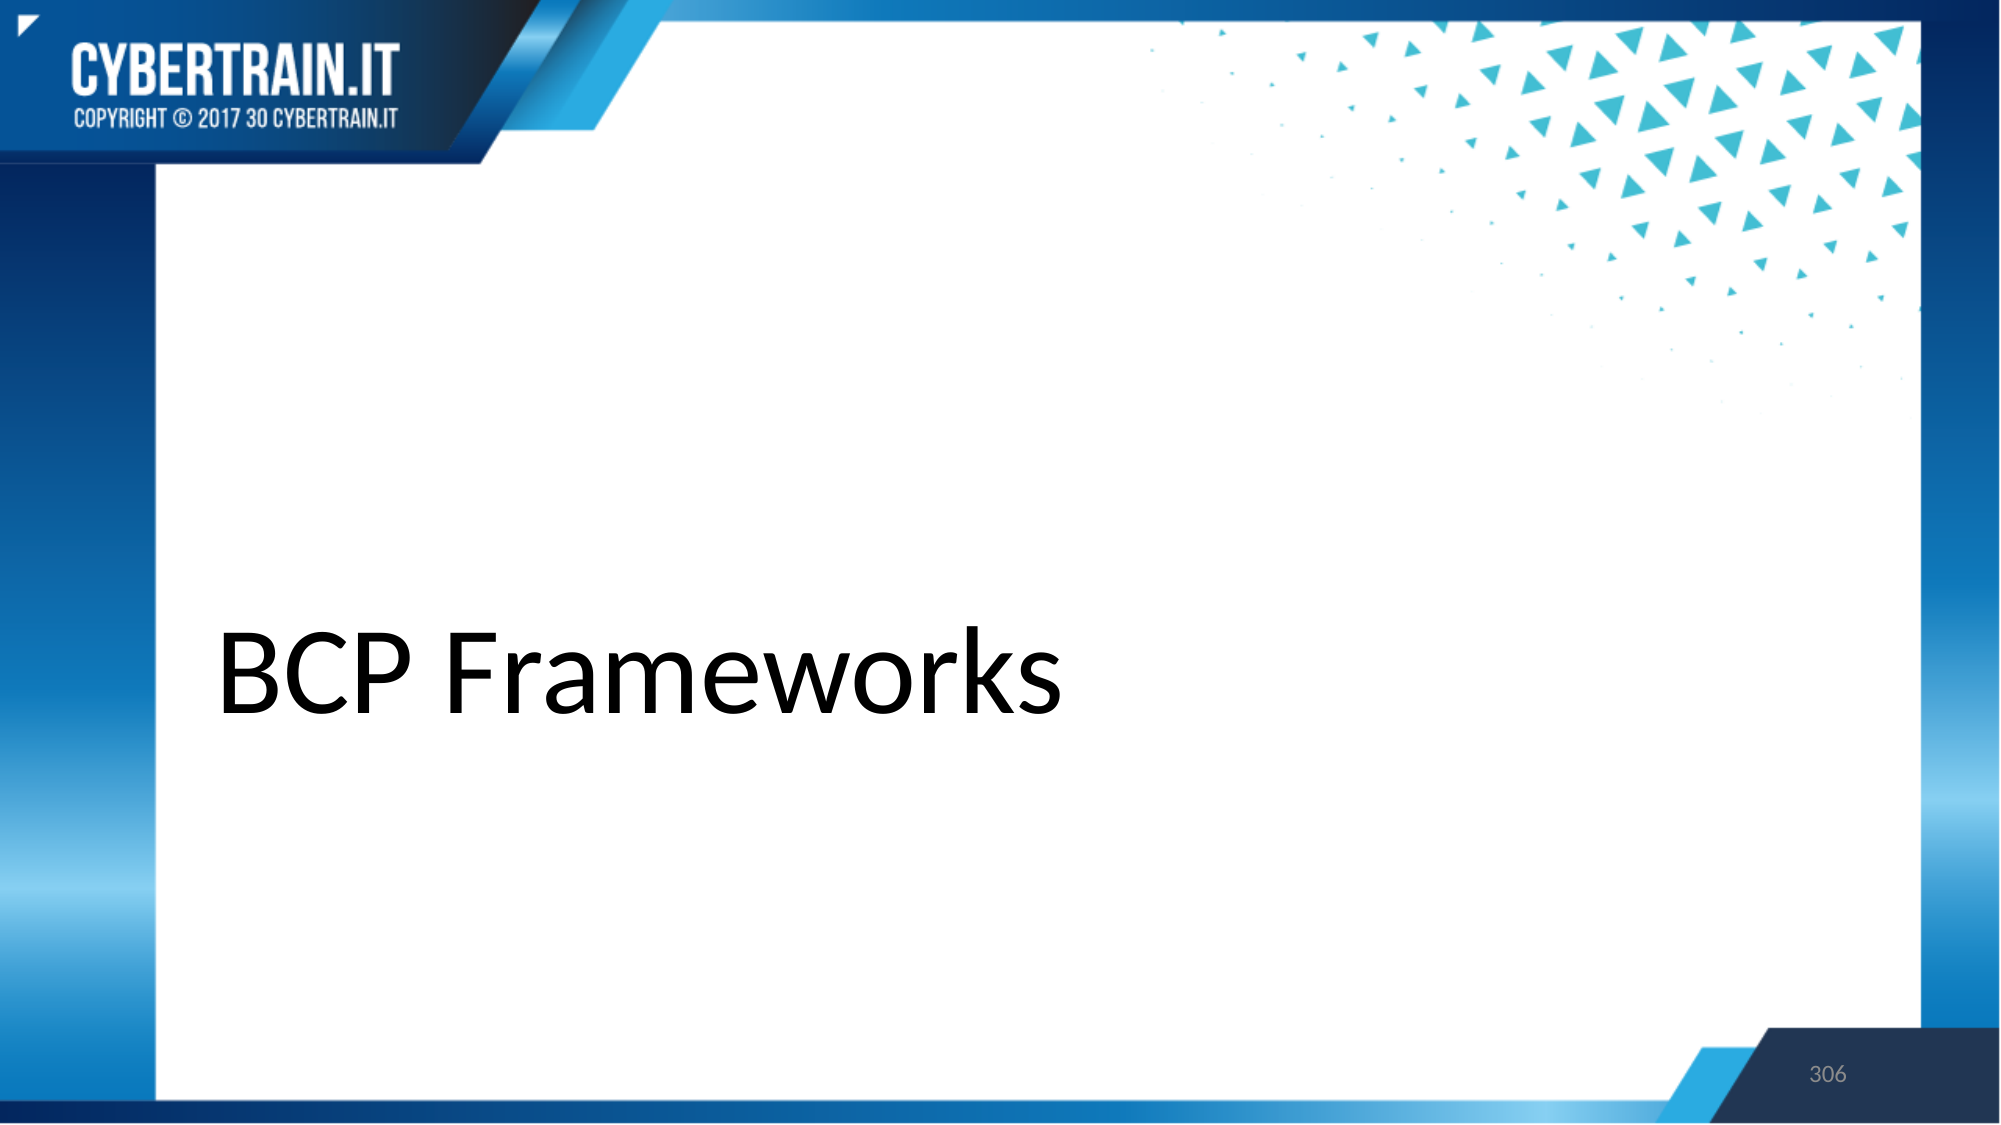

# BCP Frameworks

University of California, “Responding to Computer Security Incidents”
ISACA CISM Study Guide 2015 p. 234
306